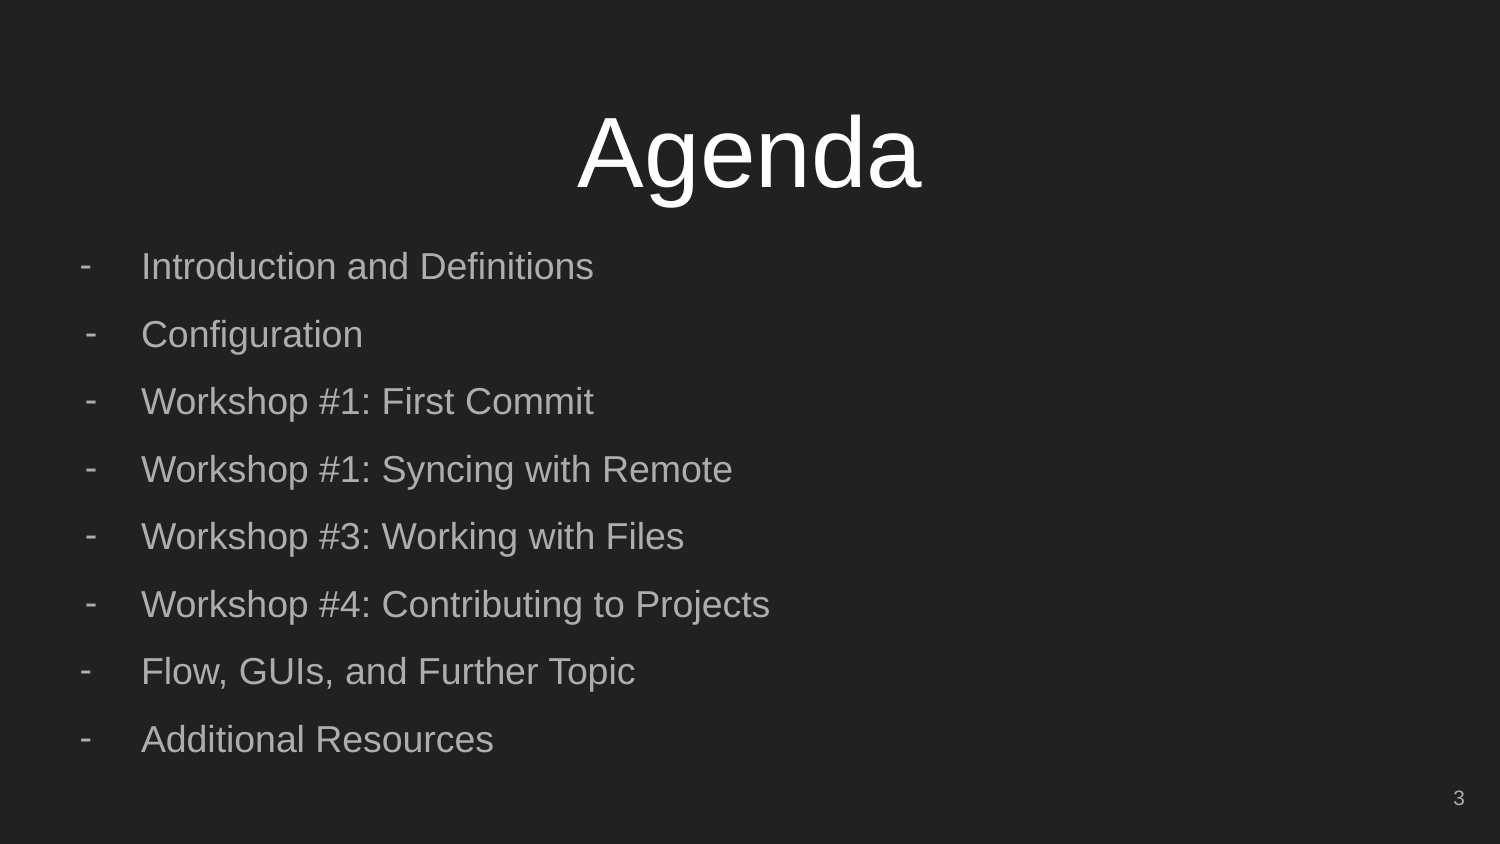

# Agenda
Introduction and Definitions
Configuration
Workshop #1: First Commit
Workshop #1: Syncing with Remote
Workshop #3: Working with Files
Workshop #4: Contributing to Projects
Flow, GUIs, and Further Topic
Additional Resources

3